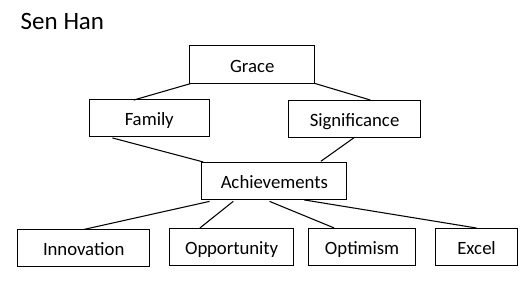

# Sen Han
Grace
Family
Significance
Achievements
Opportunity
Optimism
Excel
Innovation